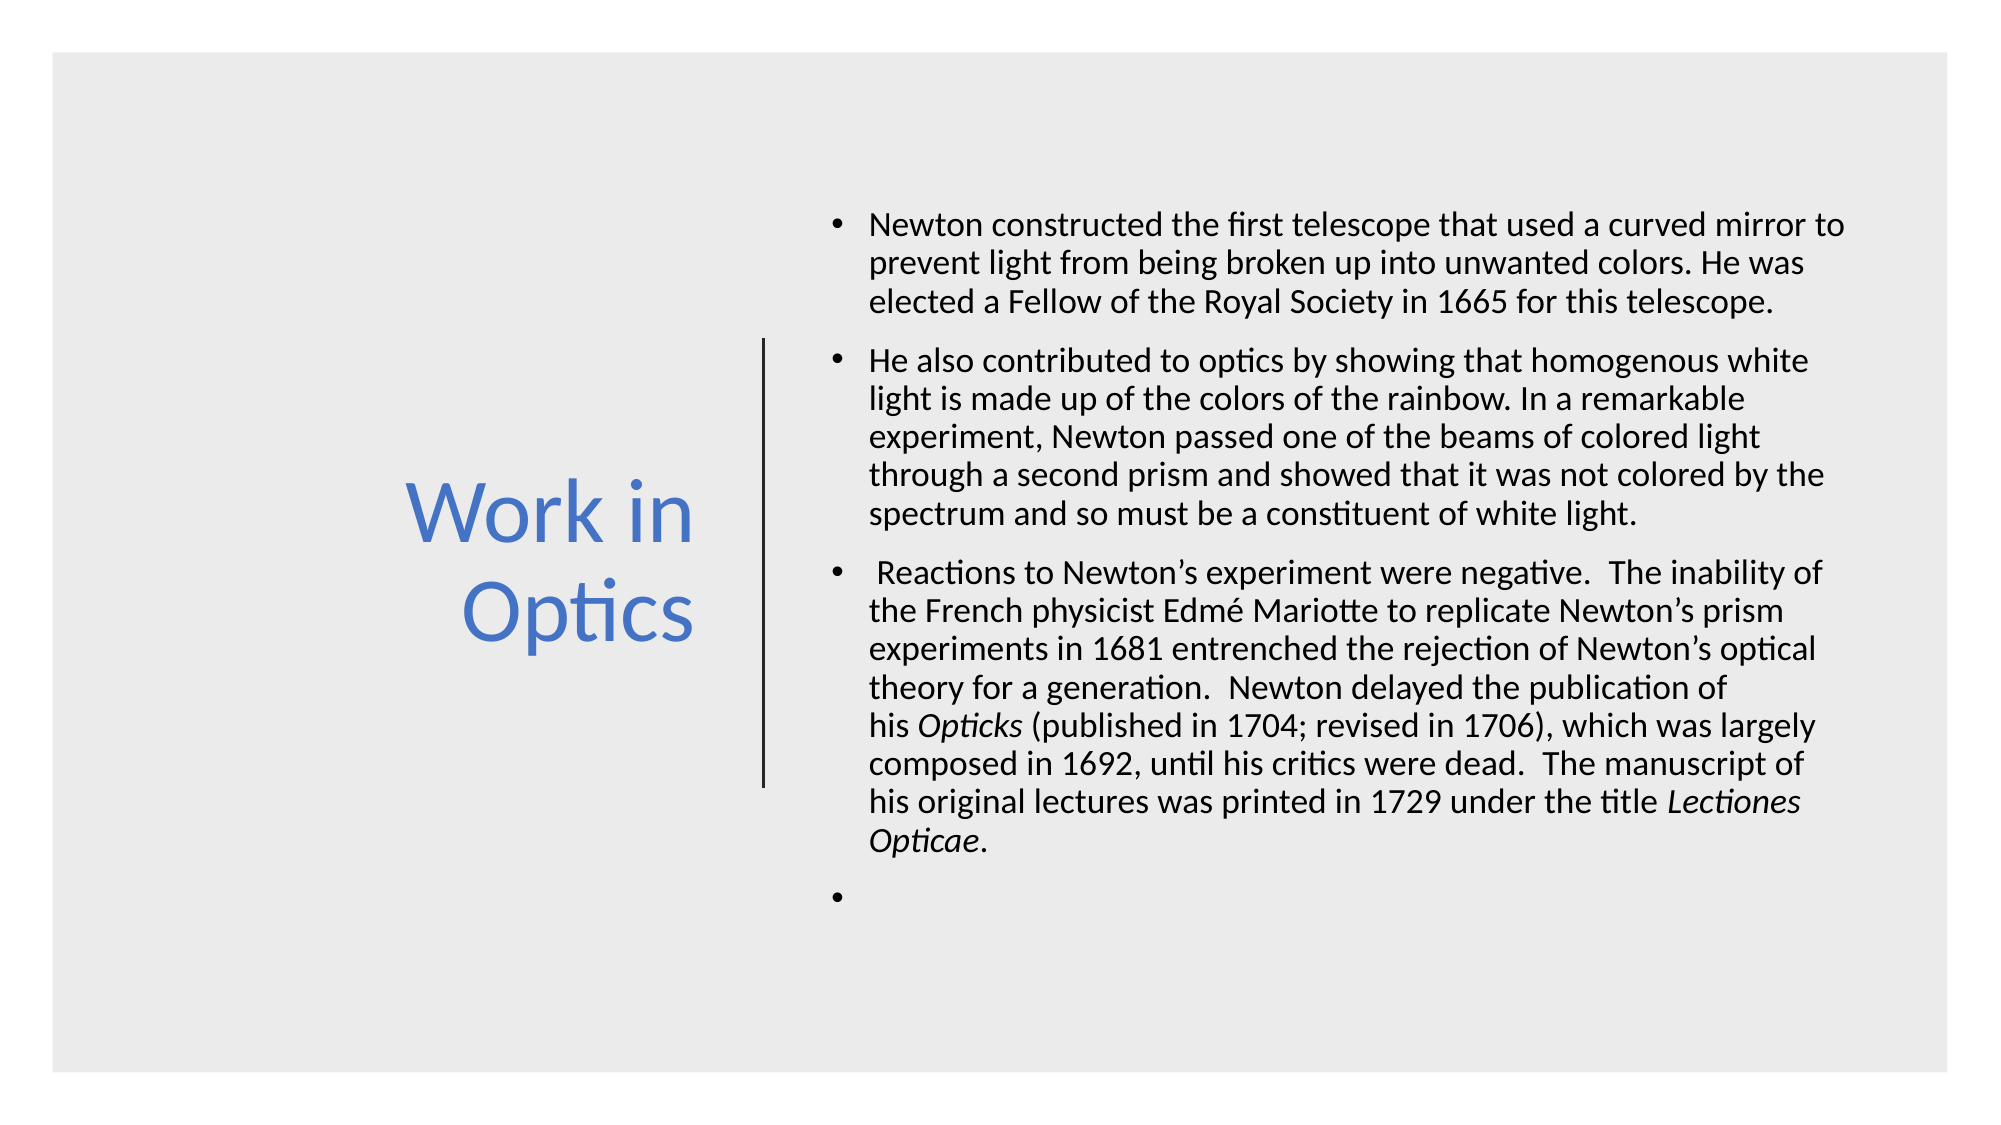

# Work in Optics
Newton constructed the first telescope that used a curved mirror to prevent light from being broken up into unwanted colors. He was elected a Fellow of the Royal Society in 1665 for this telescope.
He also contributed to optics by showing that homogenous white light is made up of the colors of the rainbow. In a remarkable experiment, Newton passed one of the beams of colored light through a second prism and showed that it was not colored by the spectrum and so must be a constituent of white light.
 Reactions to Newton’s experiment were negative.  The inability of the French physicist Edmé Mariotte to replicate Newton’s prism experiments in 1681 entrenched the rejection of Newton’s optical theory for a generation.  Newton delayed the publication of his Opticks (published in 1704; revised in 1706), which was largely composed in 1692, until his critics were dead.  The manuscript of his original lectures was printed in 1729 under the title Lectiones Opticae.